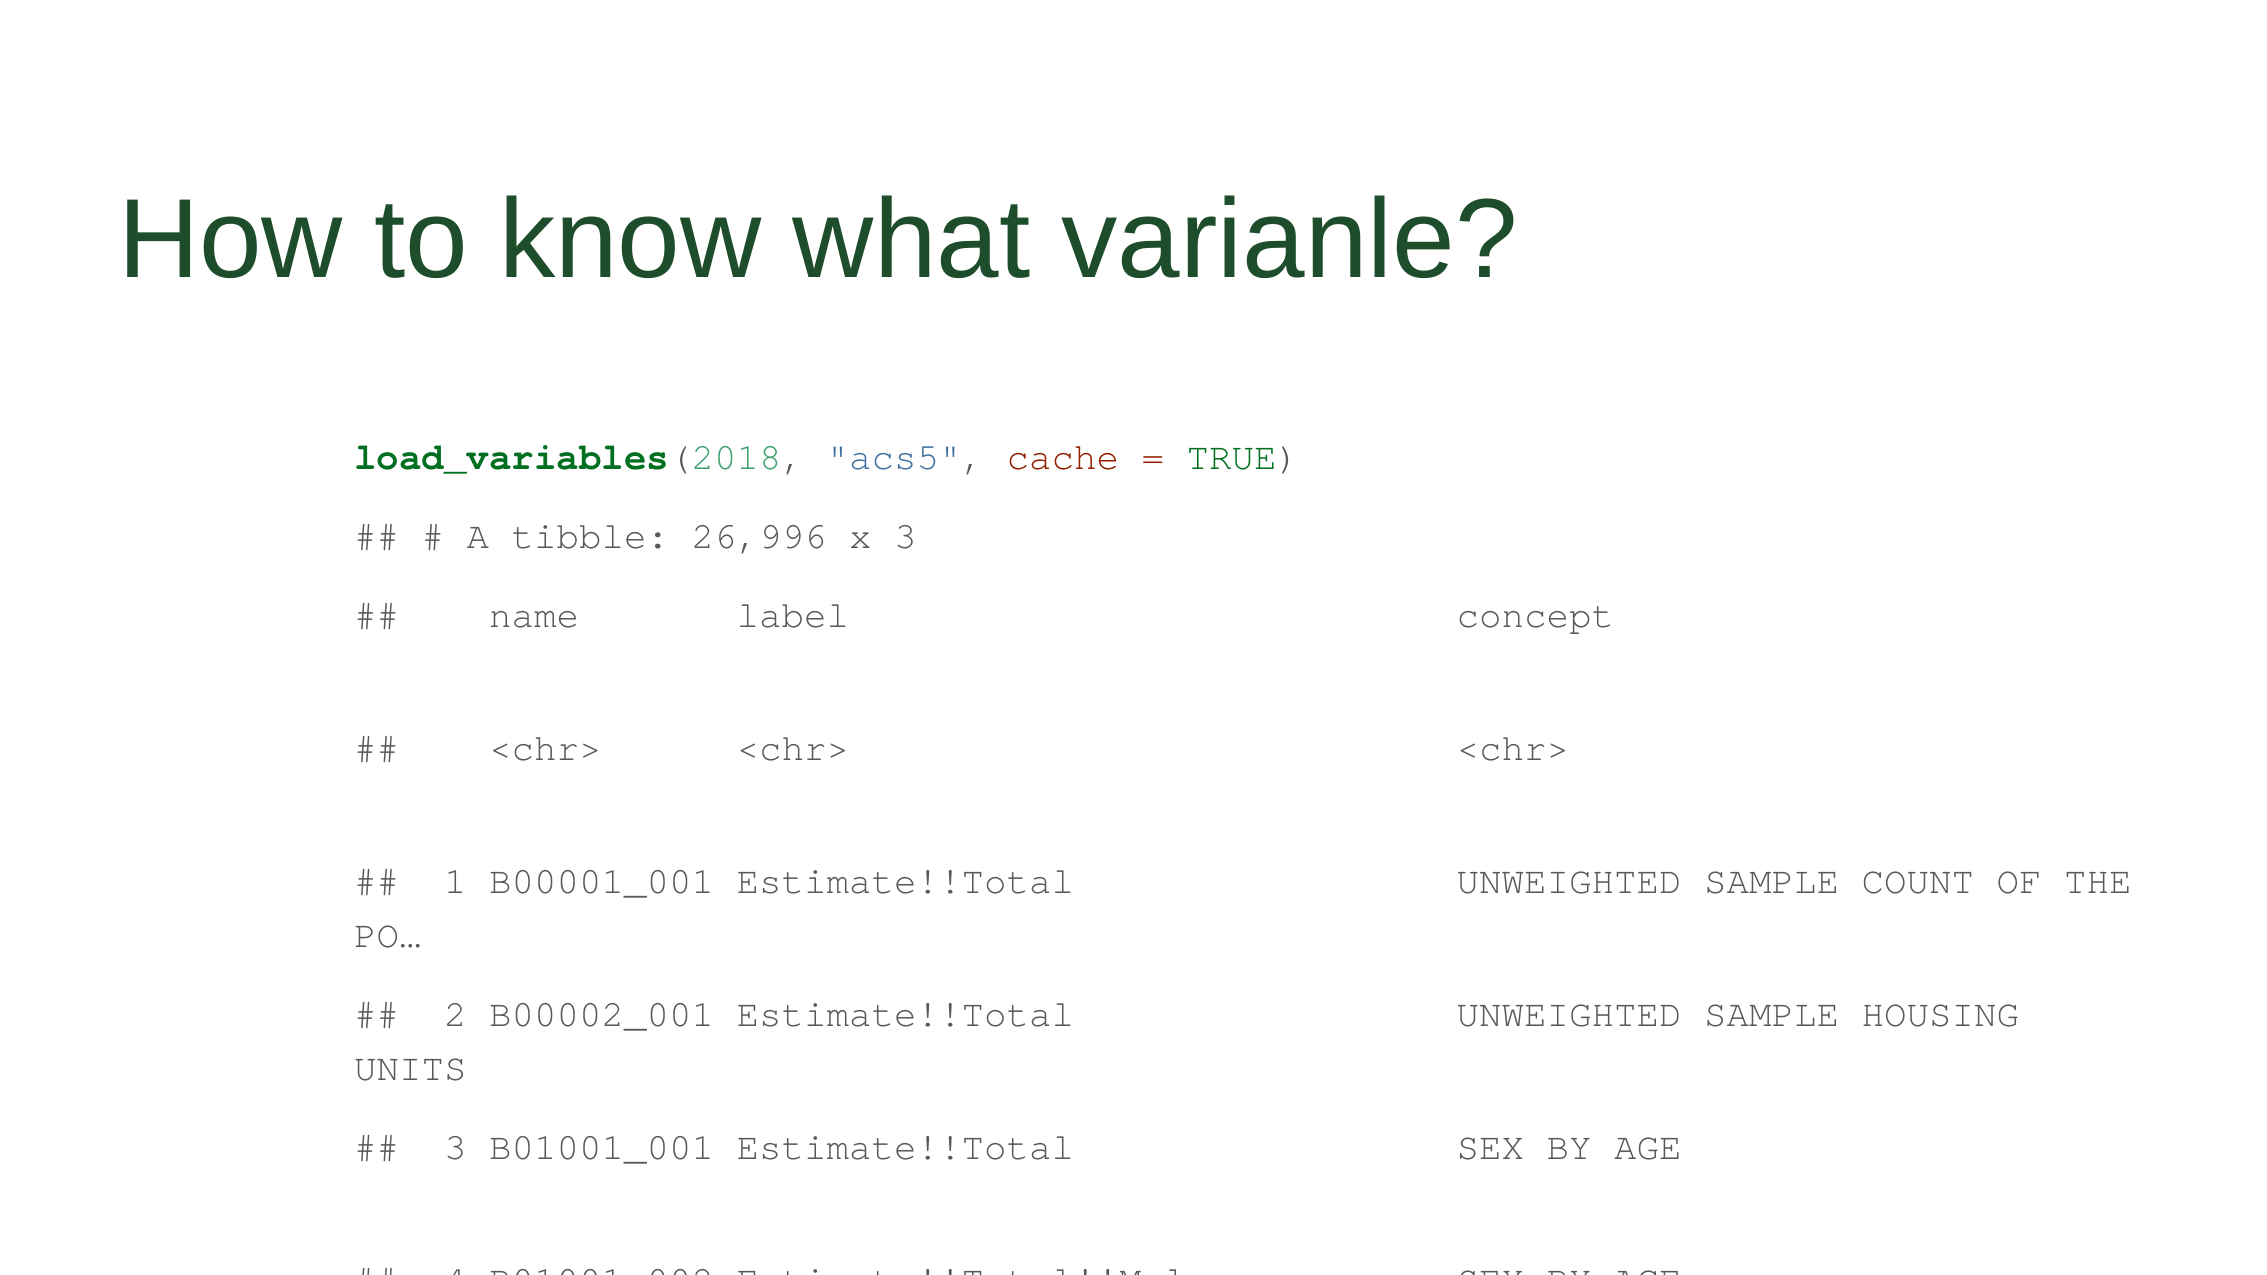

# How to know what varianle?
load_variables(2018, "acs5", cache = TRUE)
## # A tibble: 26,996 x 3
##    name       label                           concept
##    <chr>      <chr>                           <chr>
##  1 B00001_001 Estimate!!Total                 UNWEIGHTED SAMPLE COUNT OF THE PO…
##  2 B00002_001 Estimate!!Total                 UNWEIGHTED SAMPLE HOUSING UNITS
##  3 B01001_001 Estimate!!Total                 SEX BY AGE
##  4 B01001_002 Estimate!!Total!!Male           SEX BY AGE
## # … with 26,986 more rows